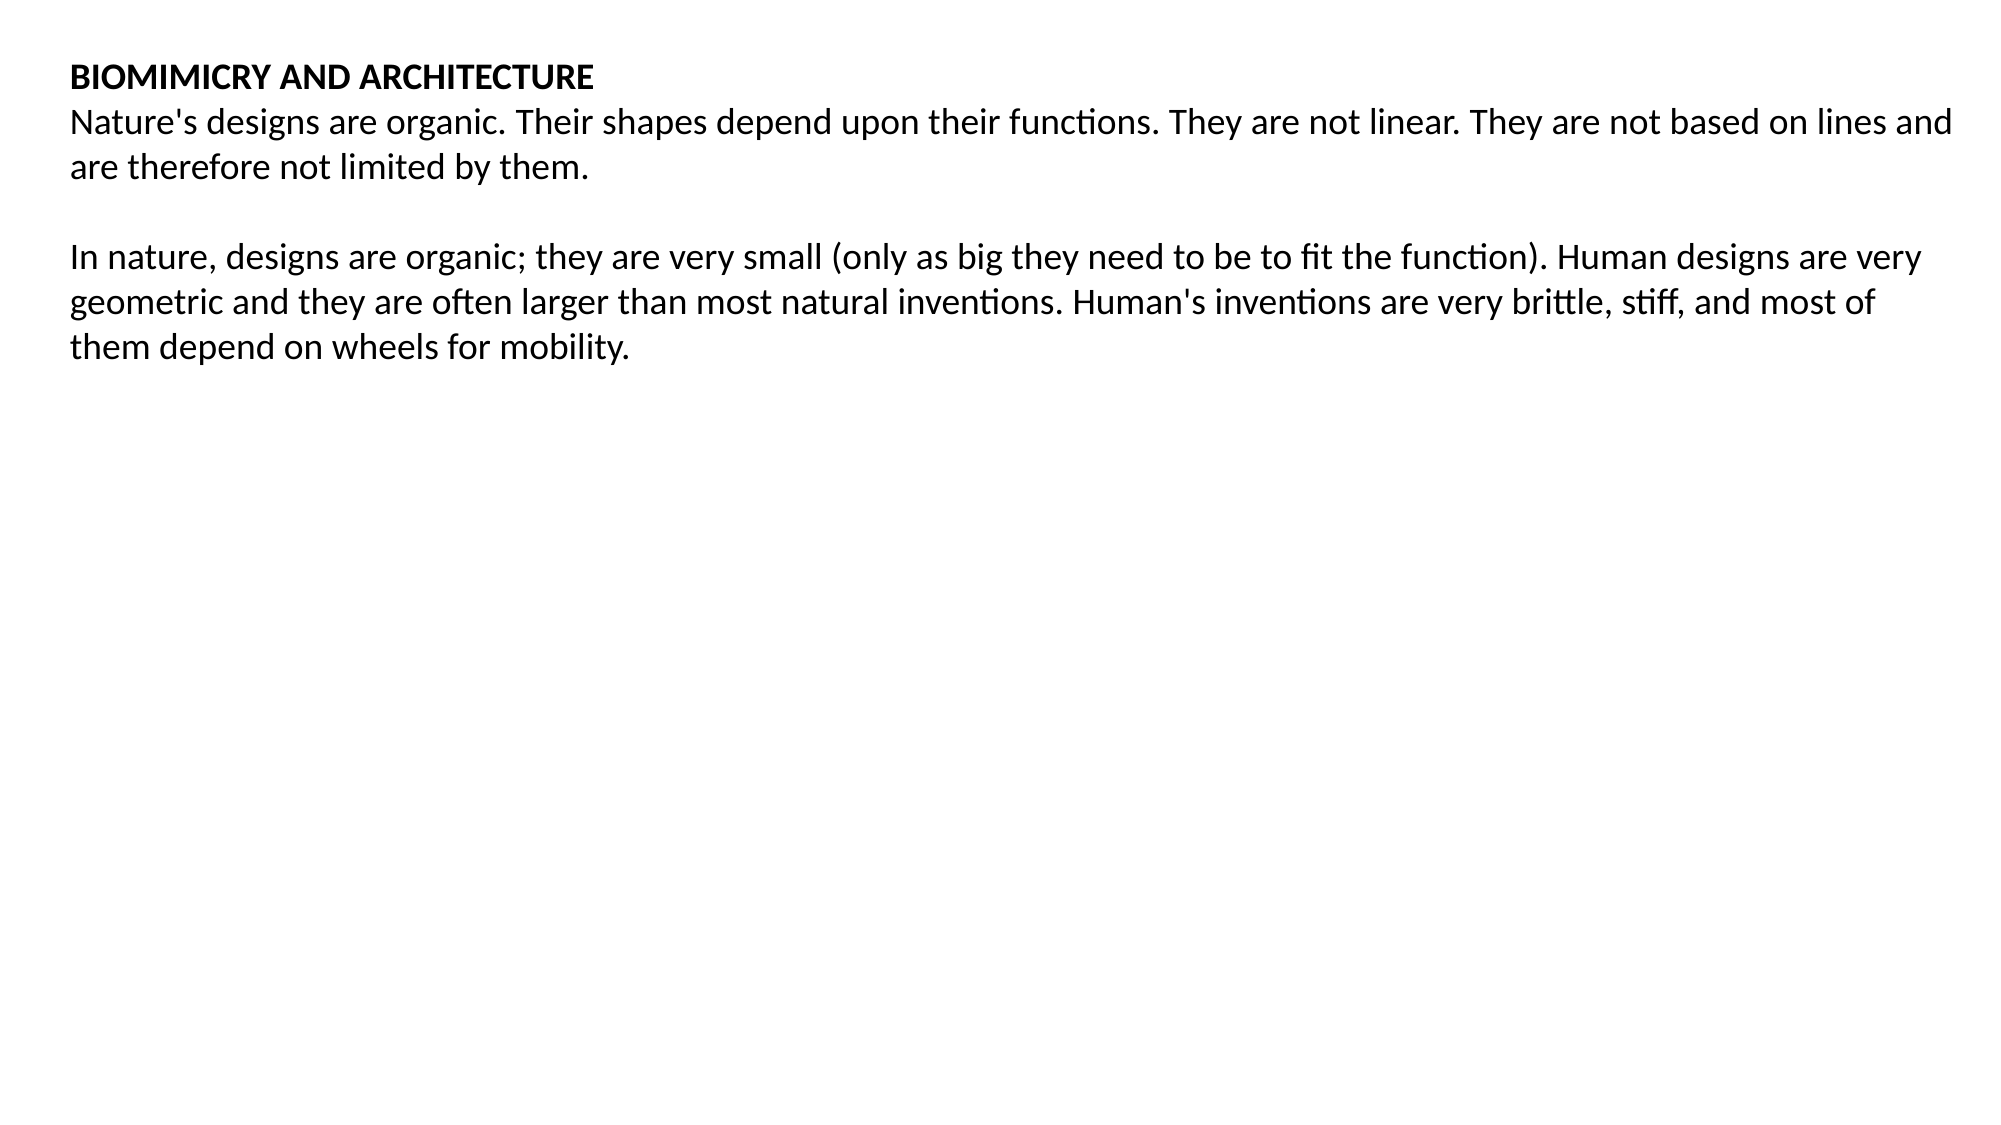

BIOMIMICRY AND ARCHITECTURE
Nature's designs are organic. Their shapes depend upon their functions. They are not linear. They are not based on lines and are therefore not limited by them.

In nature, designs are organic; they are very small (only as big they need to be to fit the function). Human designs are very geometric and they are often larger than most natural inventions. Human's inventions are very brittle, stiff, and most of them depend on wheels for mobility.